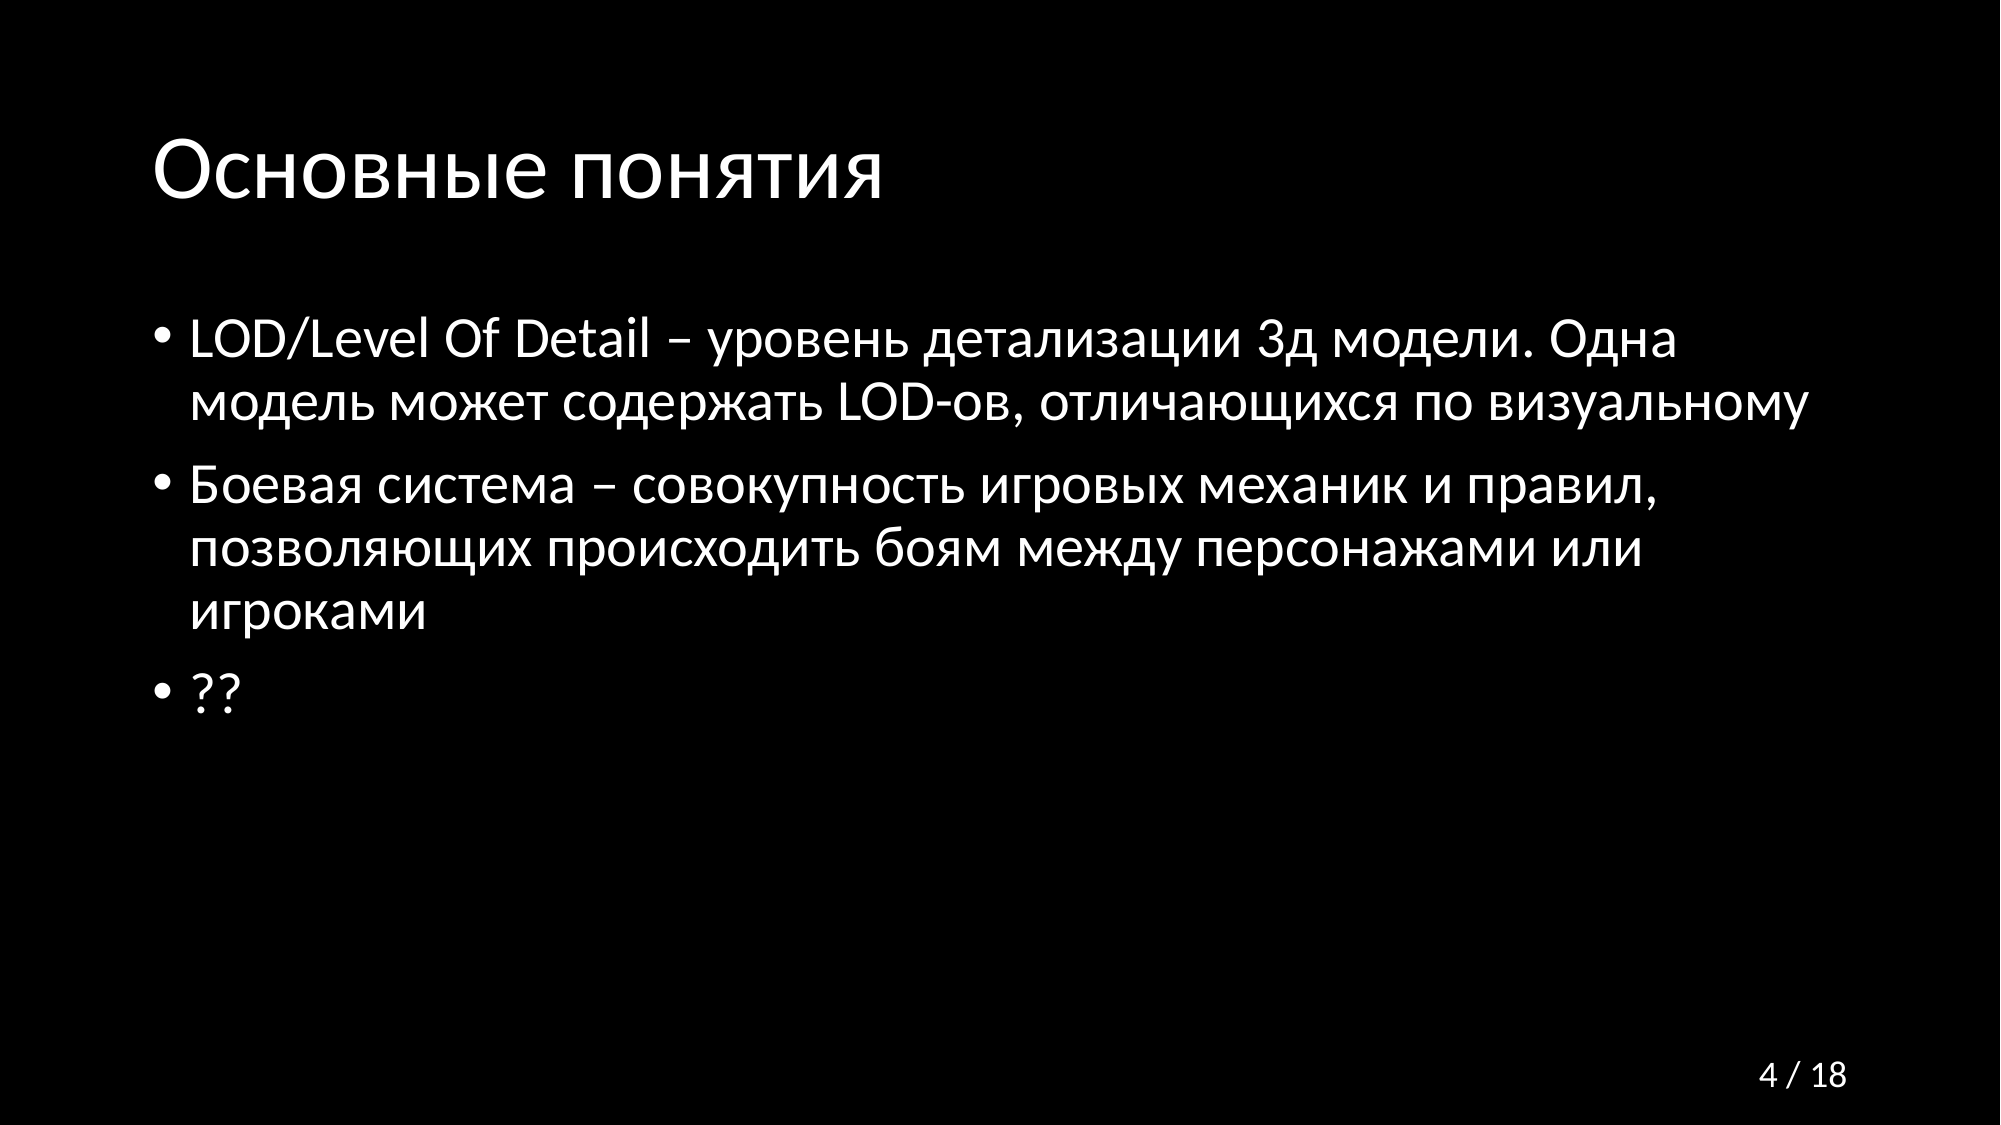

# Основные понятия
LOD/Level Of Detail – уровень детализации 3д модели. Одна модель может содержать LOD-ов, отличающихся по визуальному
Боевая система – совокупность игровых механик и правил, позволяющих происходить боям между персонажами или игроками
??

4 / 18